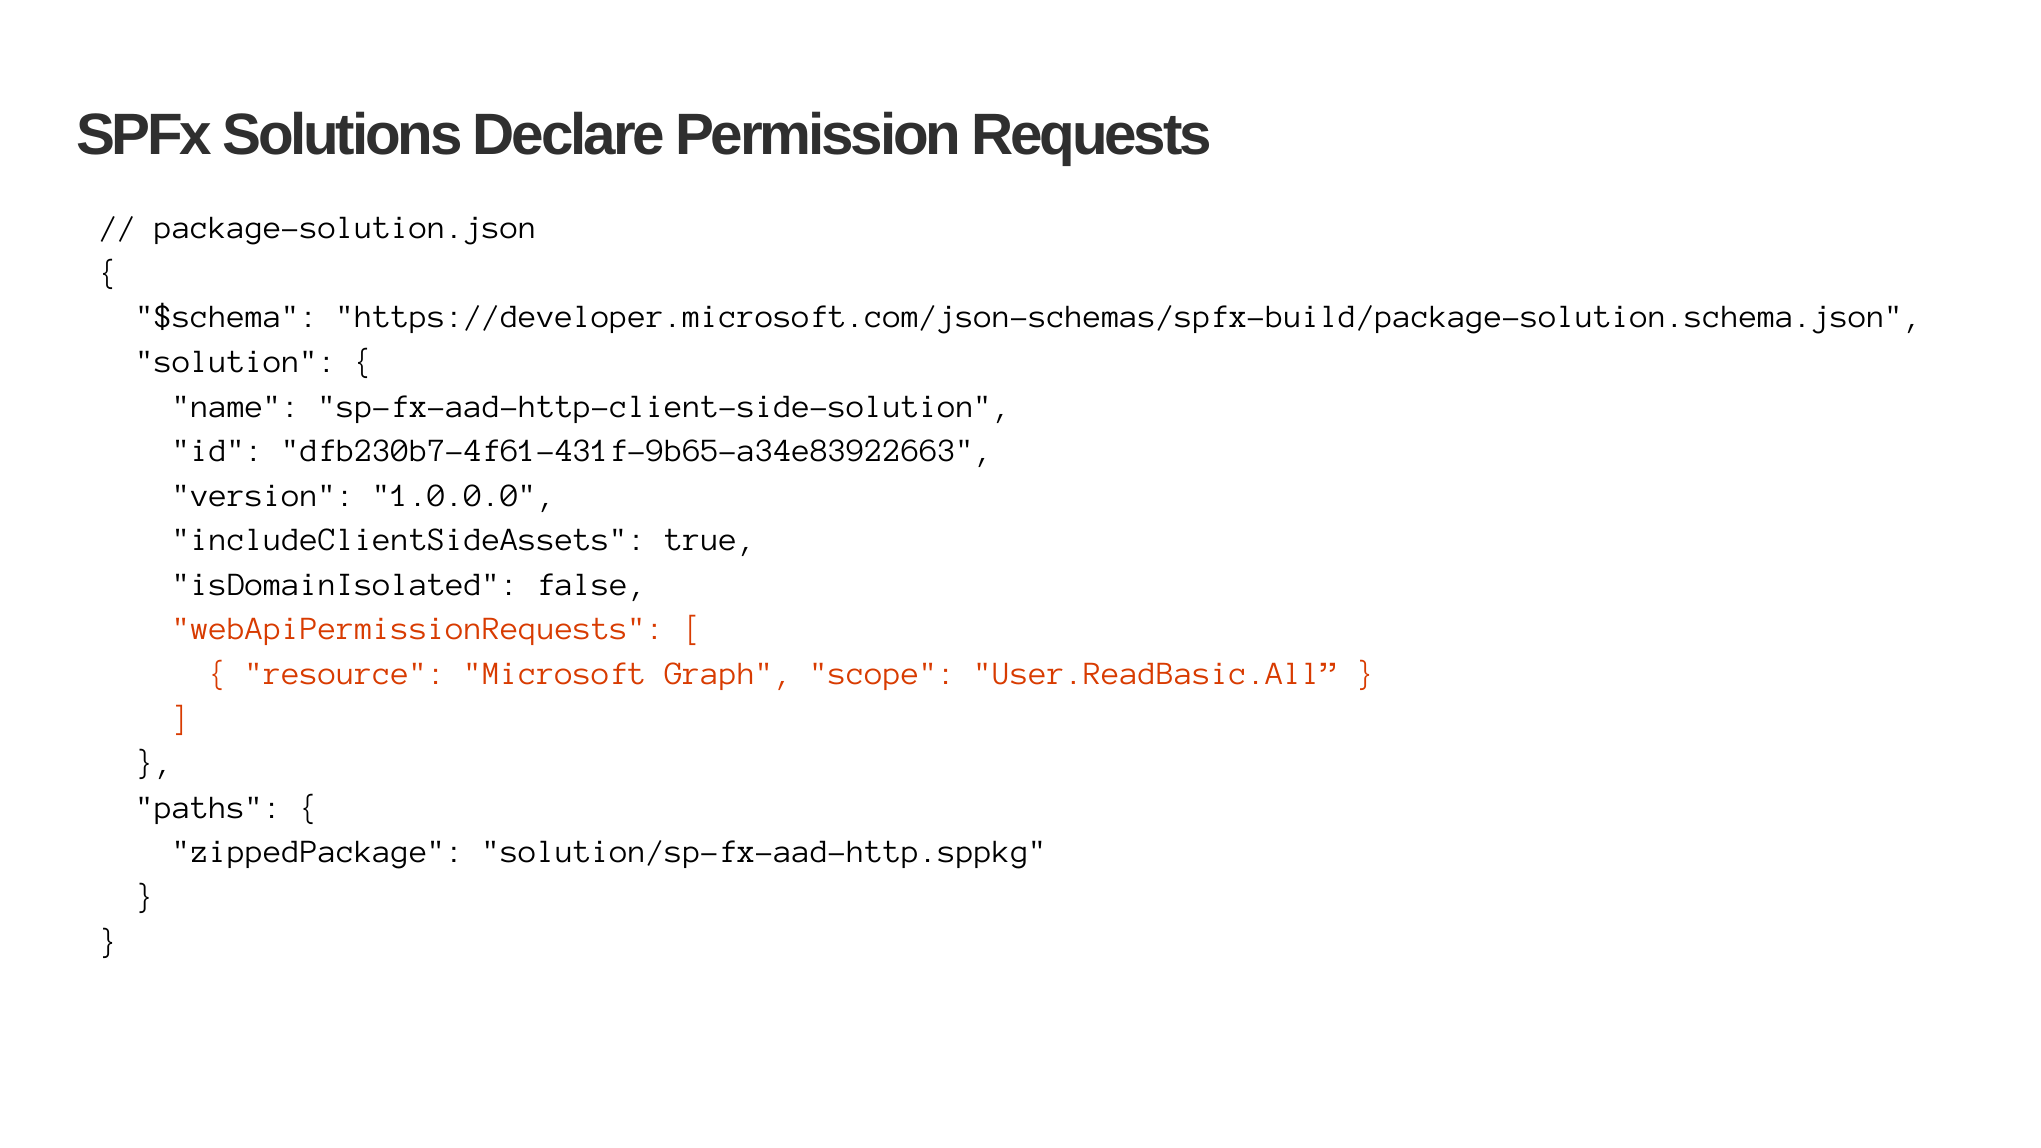

# SPFx Solutions Declare Permission Requests
// package-solution.json
{
  "$schema": "https://developer.microsoft.com/json-schemas/spfx-build/package-solution.schema.json",
  "solution": {
    "name": "sp-fx-aad-http-client-side-solution",
    "id": "dfb230b7-4f61-431f-9b65-a34e83922663",
    "version": "1.0.0.0",
    "includeClientSideAssets": true,
    "isDomainIsolated": false,
    "webApiPermissionRequests": [
      { "resource": "Microsoft Graph", "scope": "User.ReadBasic.All” }
    ]
  },
  "paths": {
    "zippedPackage": "solution/sp-fx-aad-http.sppkg"
  }
}